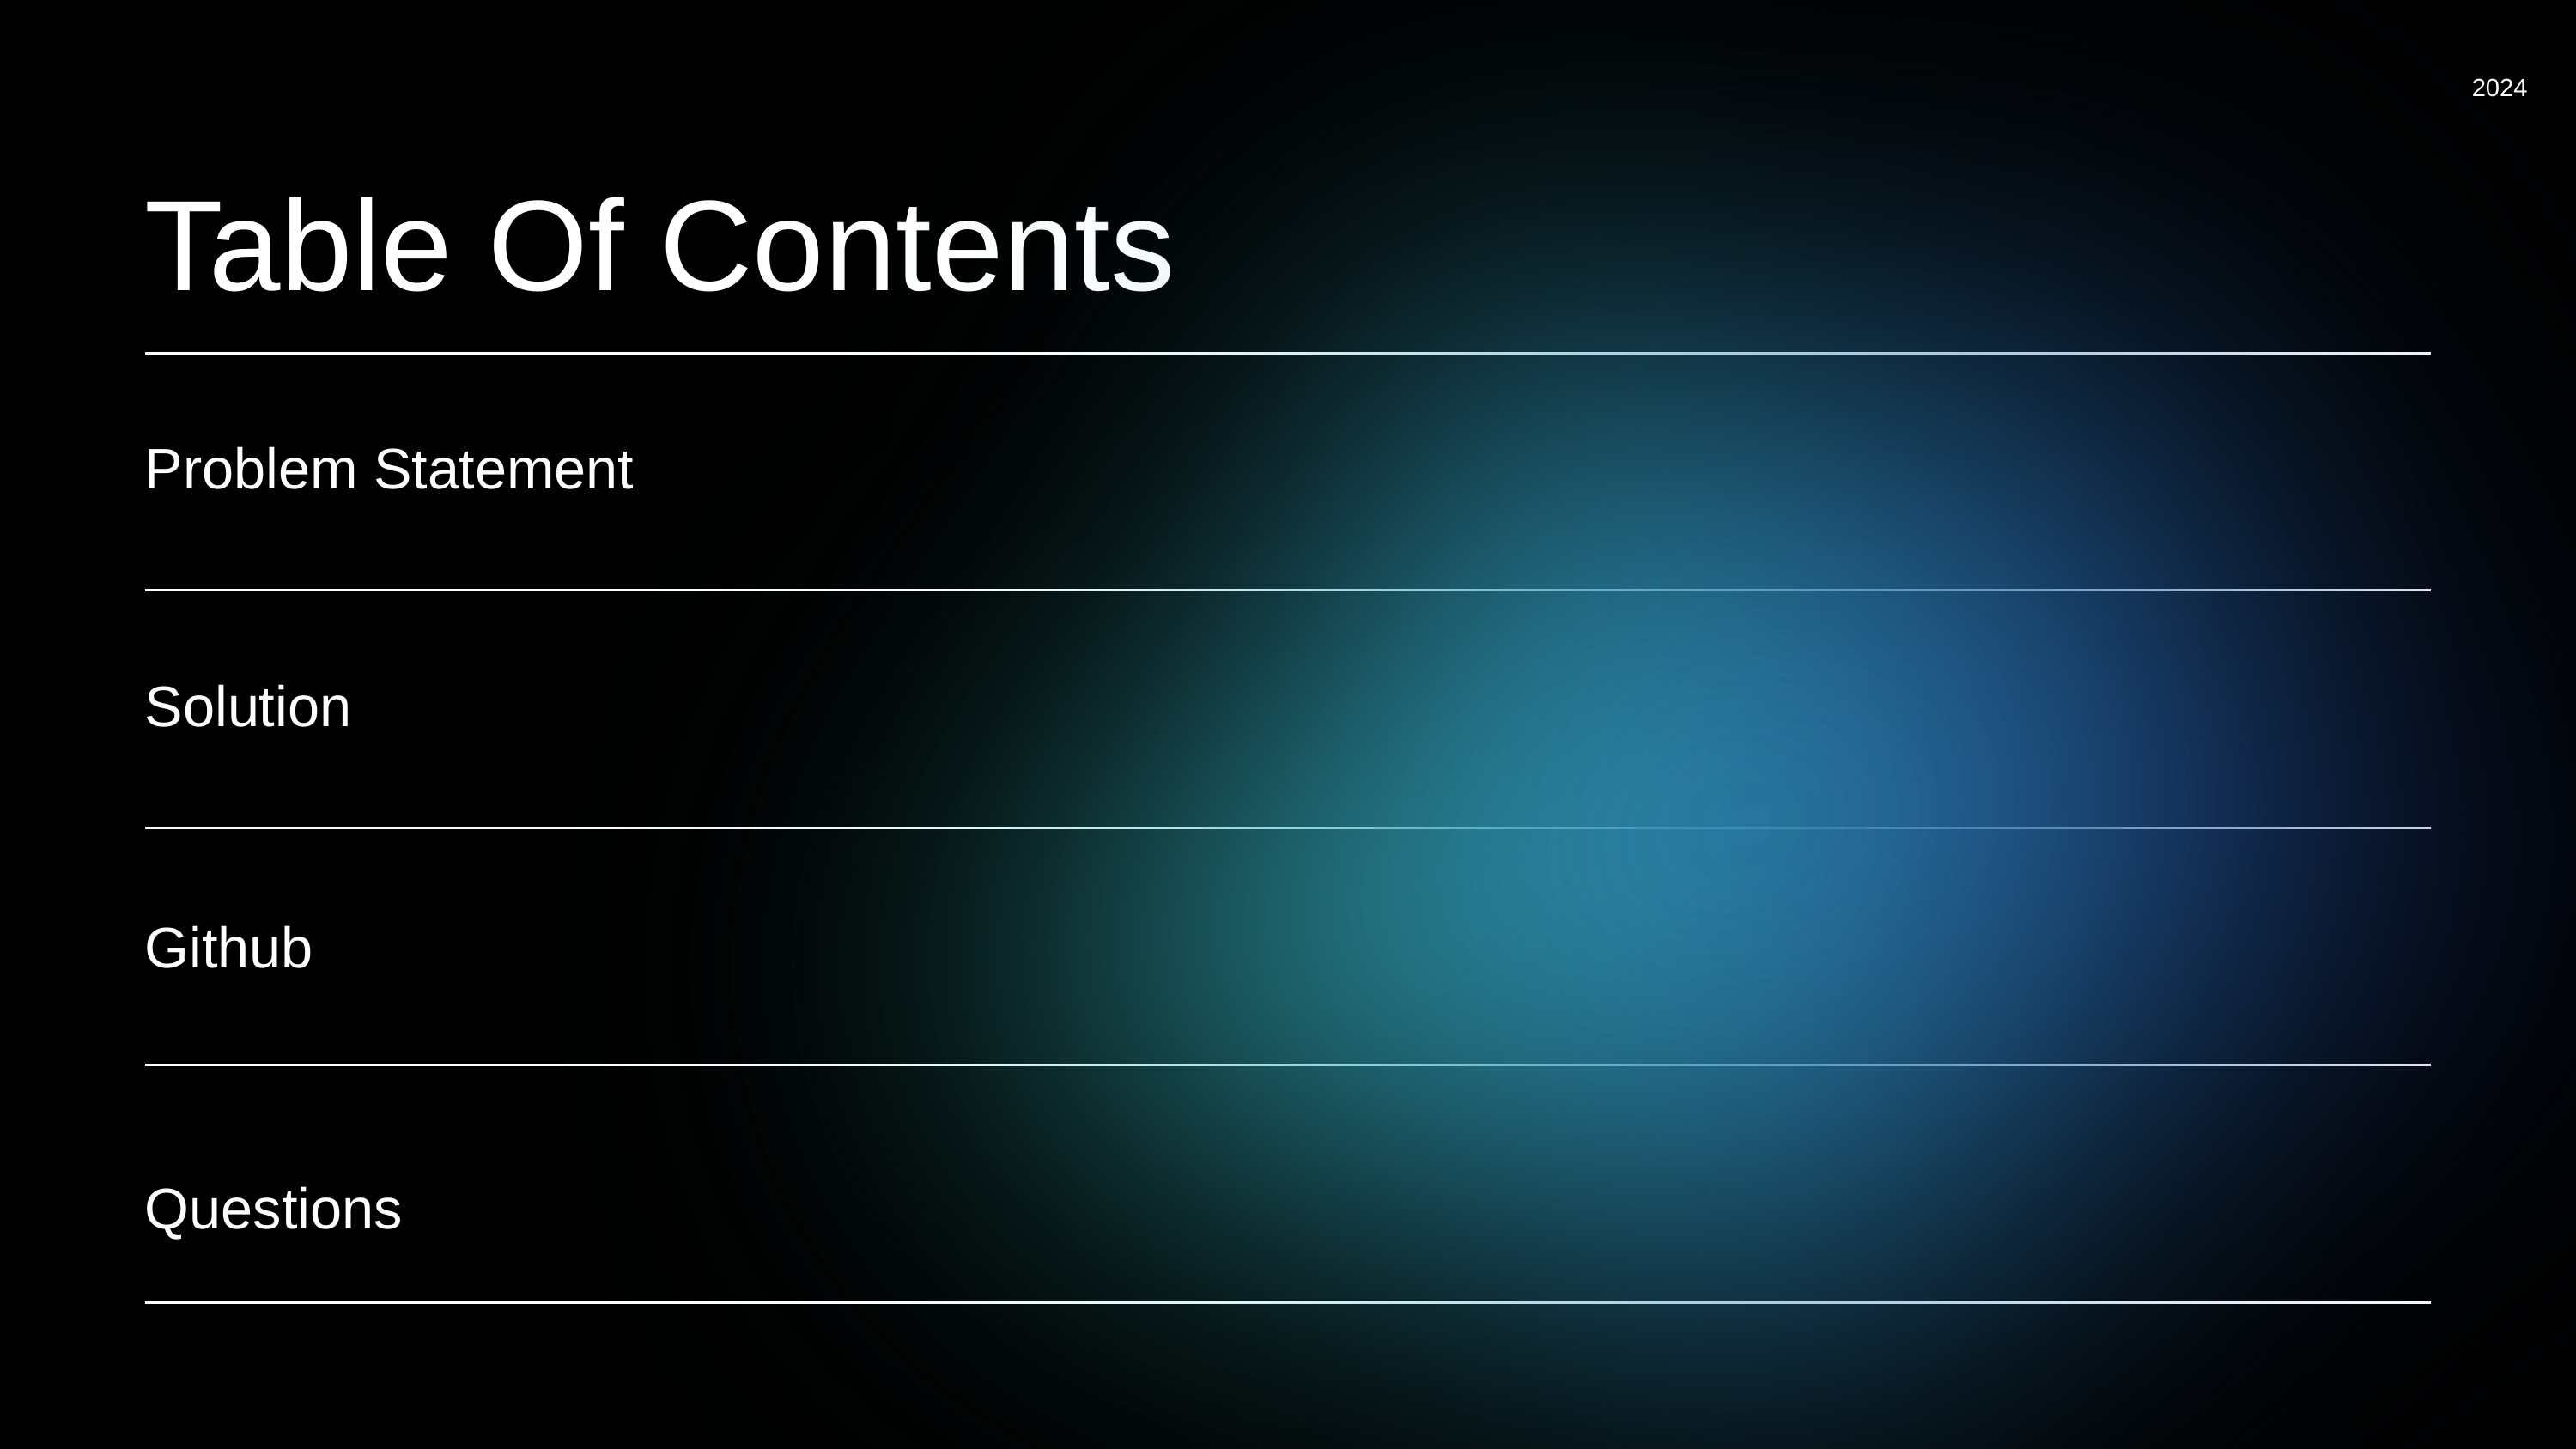

2024
Table Of Contents
Problem Statement

Solution

Github

Questions
C